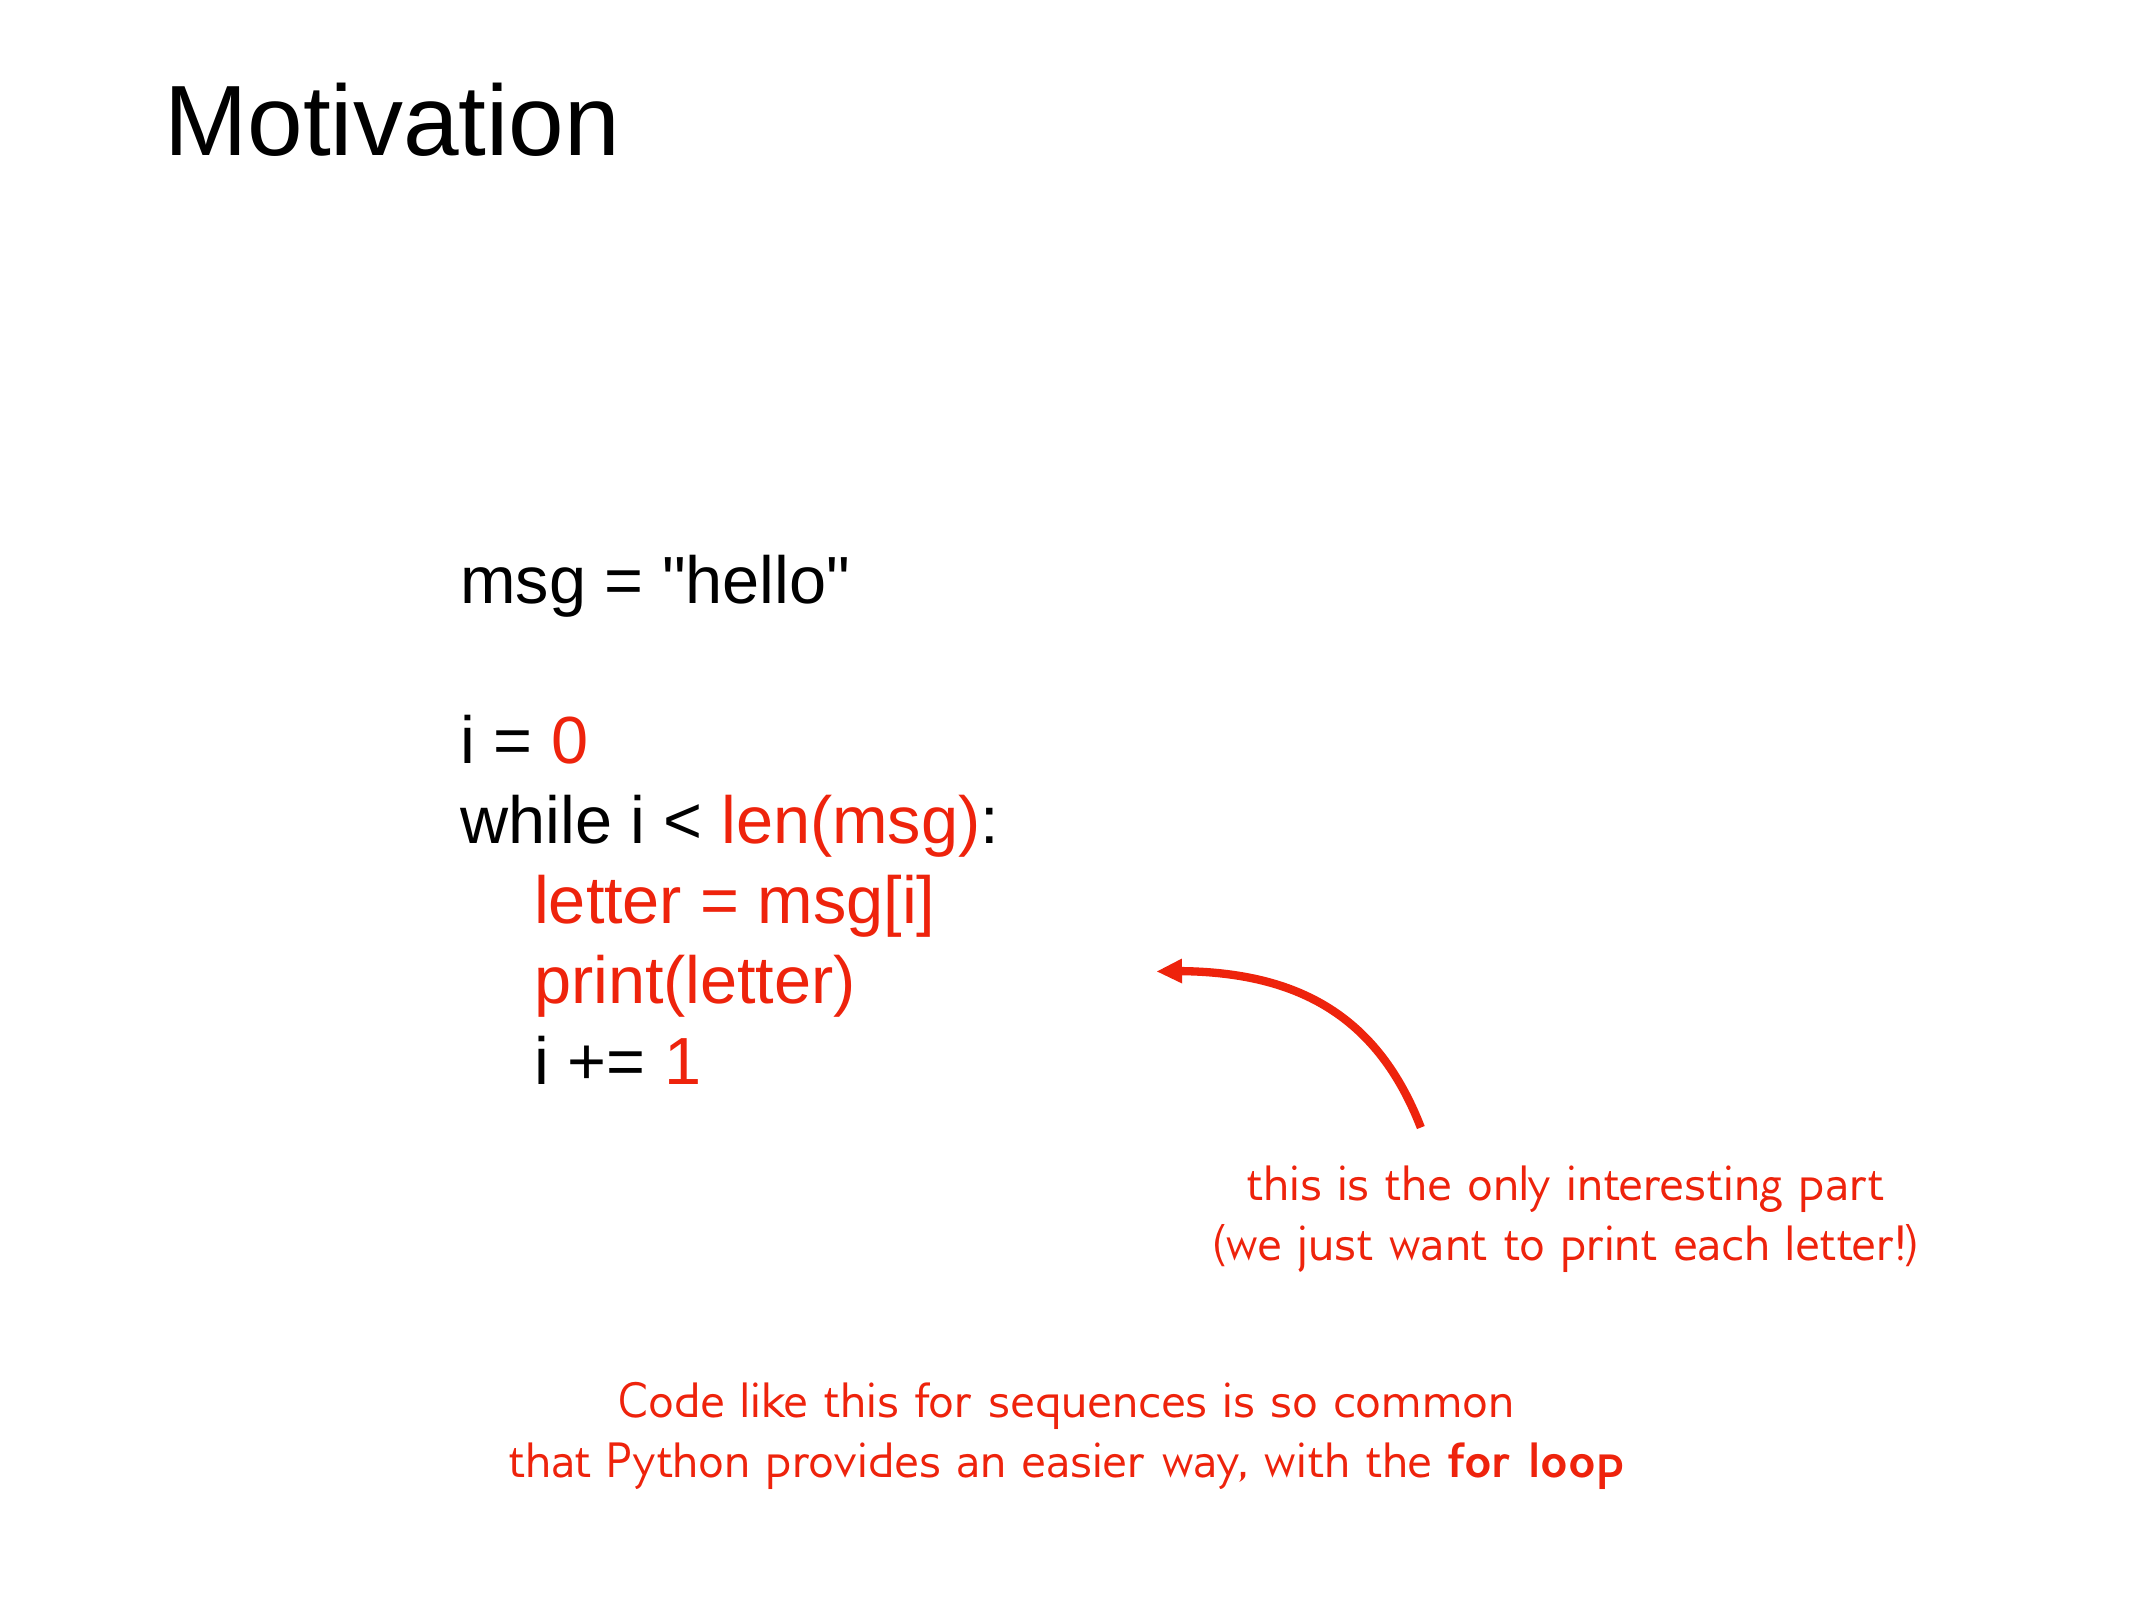

# Motivation
msg = "hello"

i = 0
while i < len(msg):
    letter = msg[i]
    print(letter)
    i += 1

this is the only interesting part
(we just want to print each letter!)
Code like this for sequences is so common
that Python provides an easier way, with the for loop